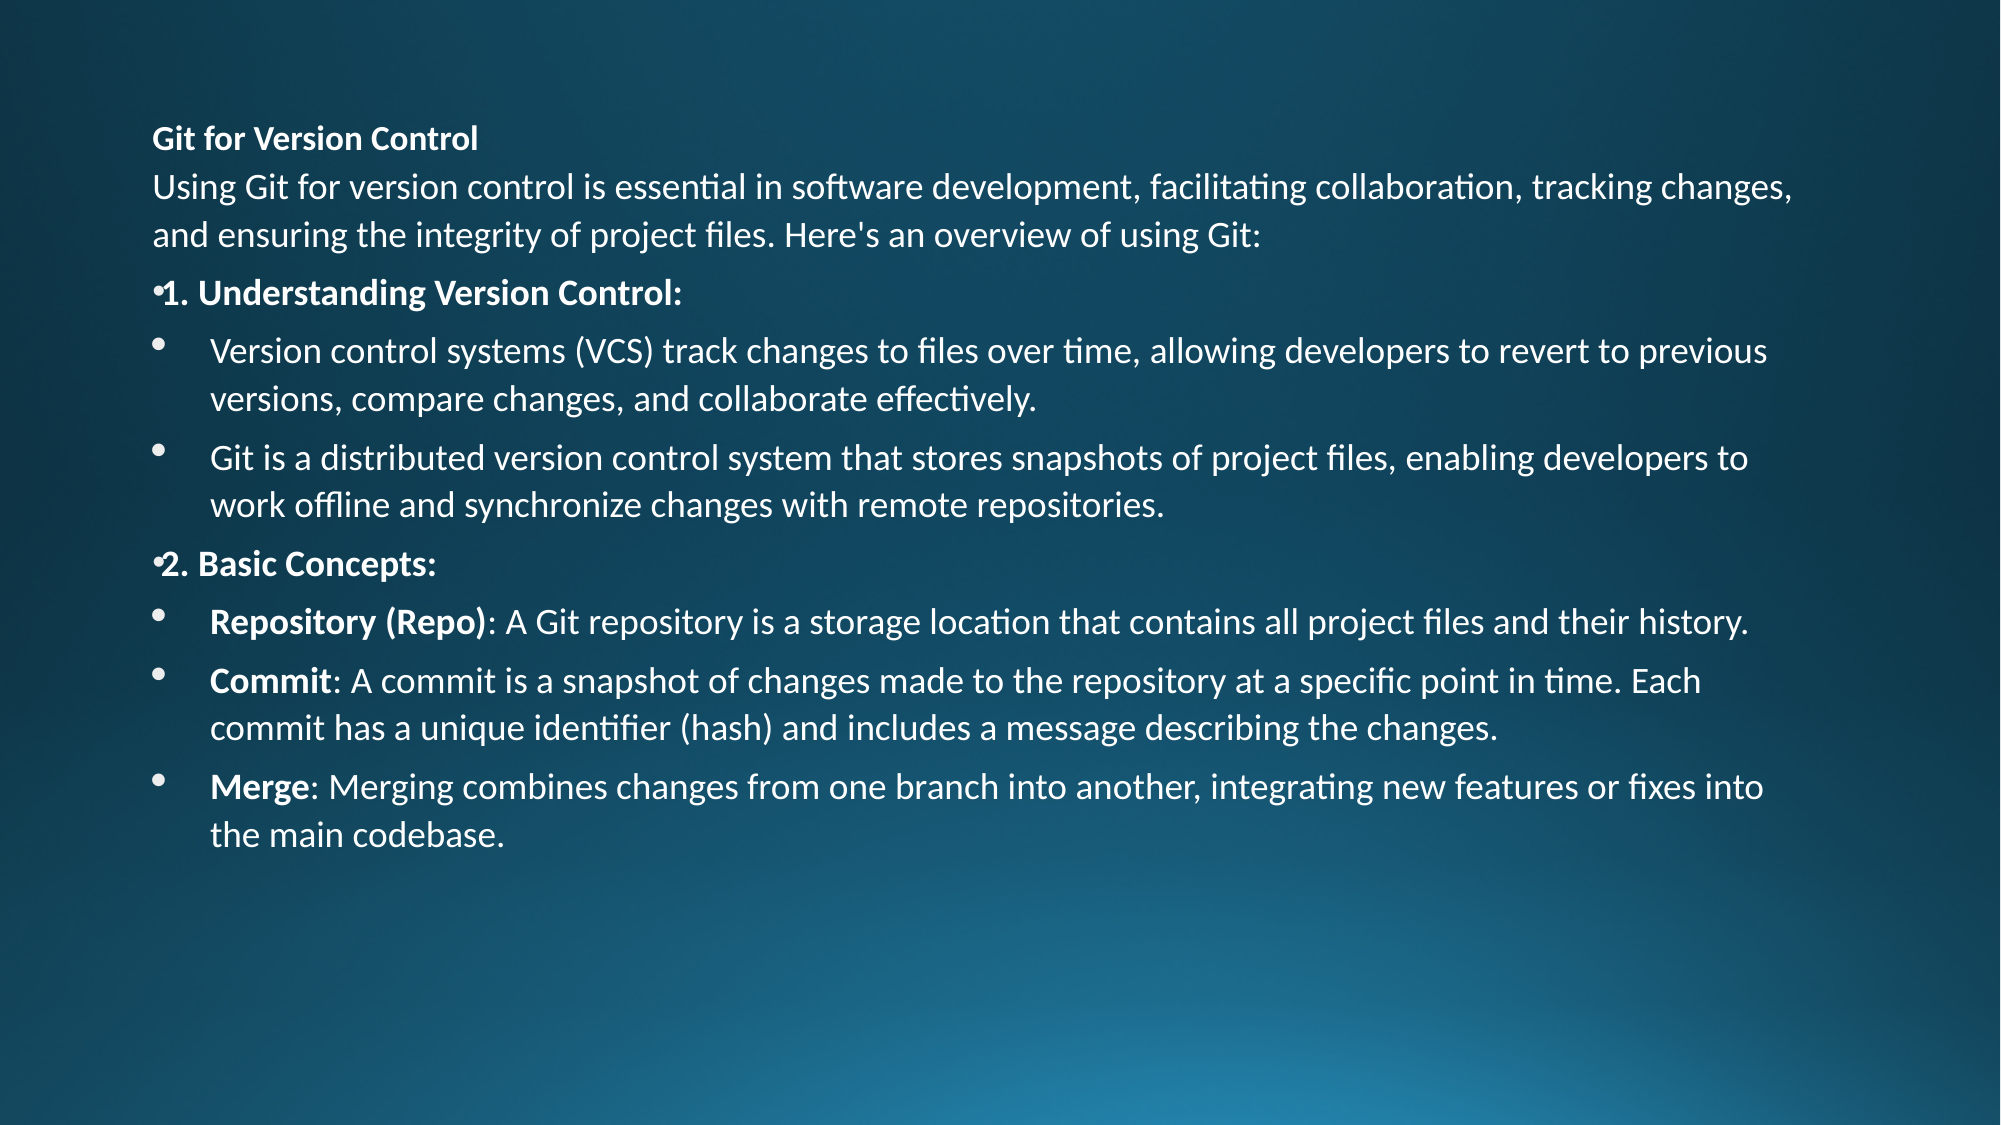

# Git for Version Control
Using Git for version control is essential in software development, facilitating collaboration, tracking changes, and ensuring the integrity of project files. Here's an overview of using Git:
1. Understanding Version Control:
Version control systems (VCS) track changes to files over time, allowing developers to revert to previous versions, compare changes, and collaborate effectively.
Git is a distributed version control system that stores snapshots of project files, enabling developers to work offline and synchronize changes with remote repositories.
2. Basic Concepts:
Repository (Repo): A Git repository is a storage location that contains all project files and their history.
Commit: A commit is a snapshot of changes made to the repository at a specific point in time. Each commit has a unique identifier (hash) and includes a message describing the changes.
Merge: Merging combines changes from one branch into another, integrating new features or fixes into the main codebase.